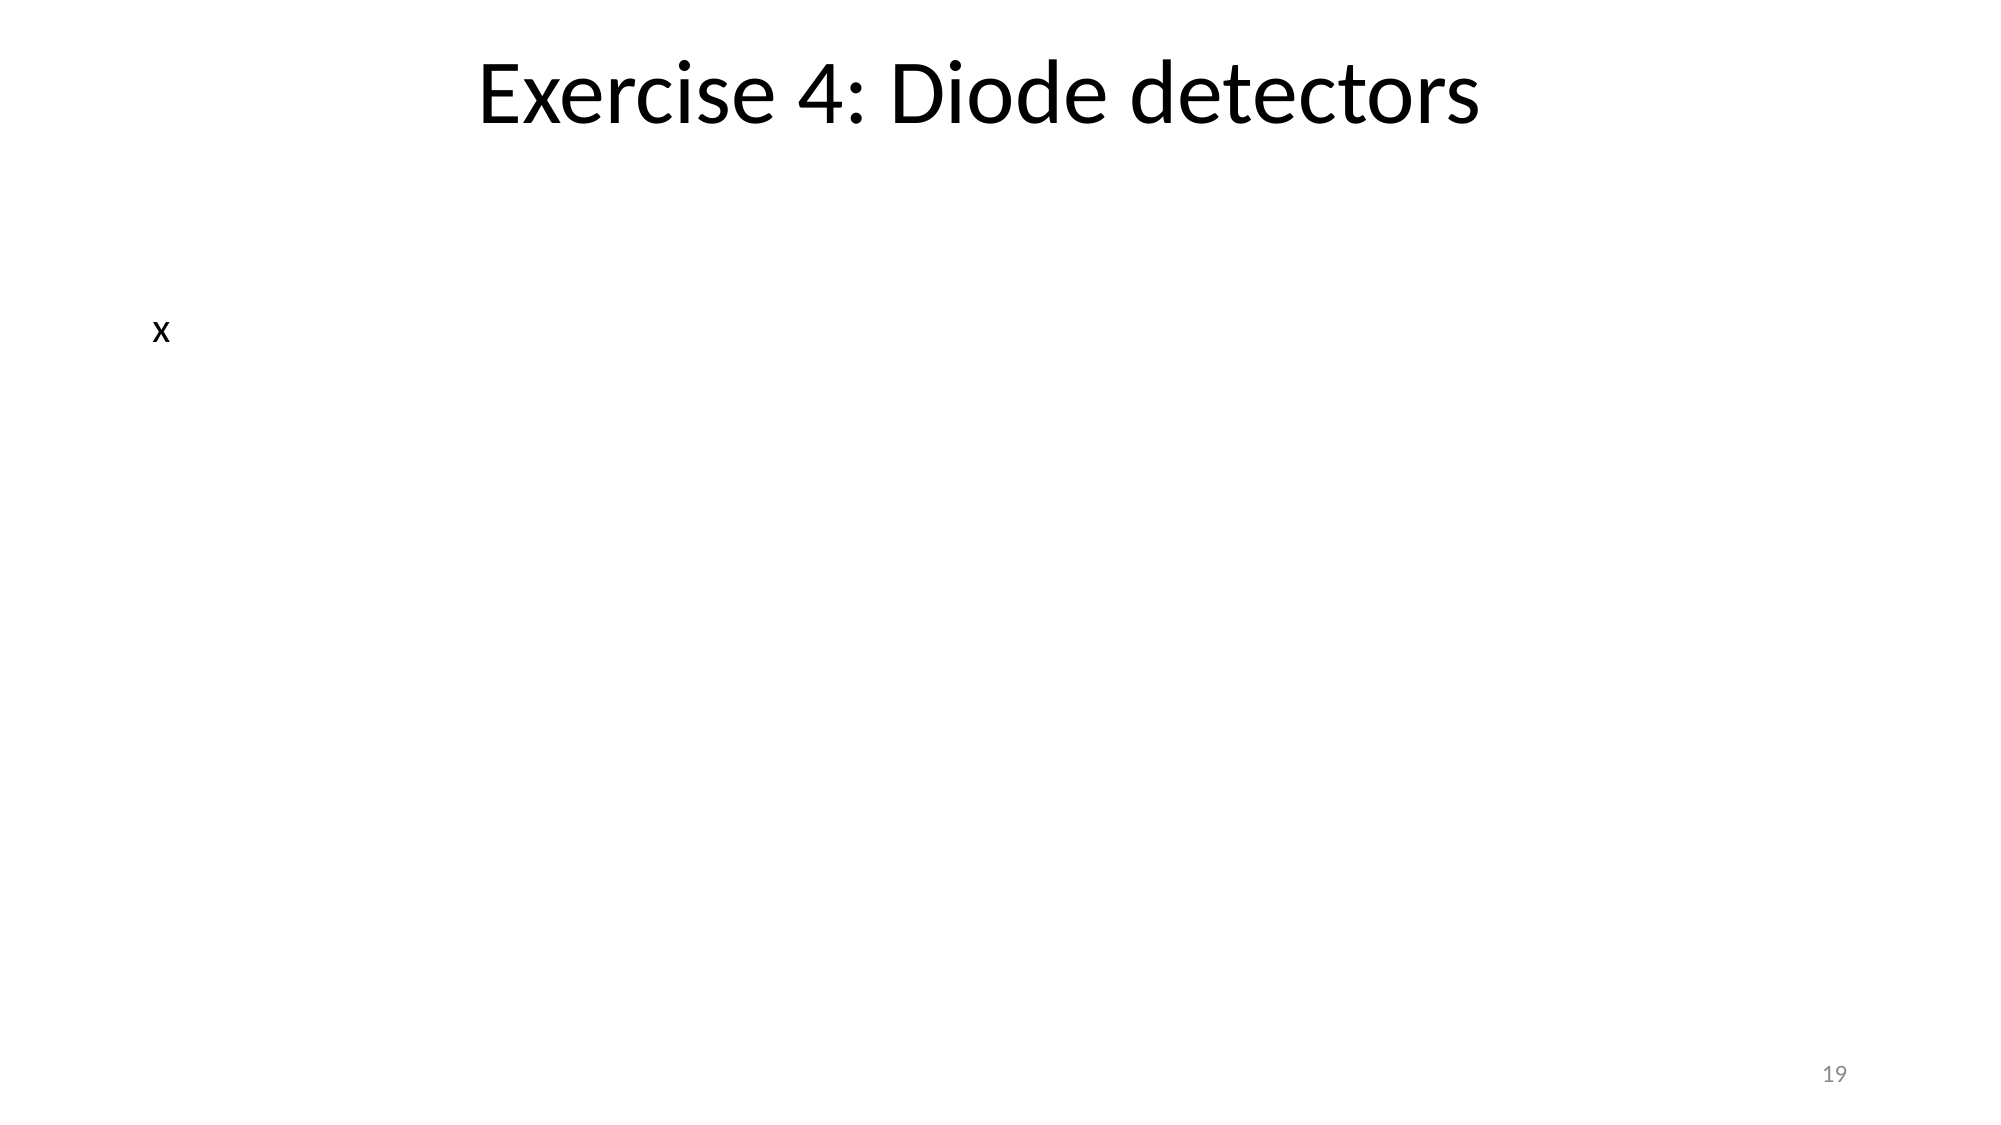

# Exercise 4: Diode detectors
x

19